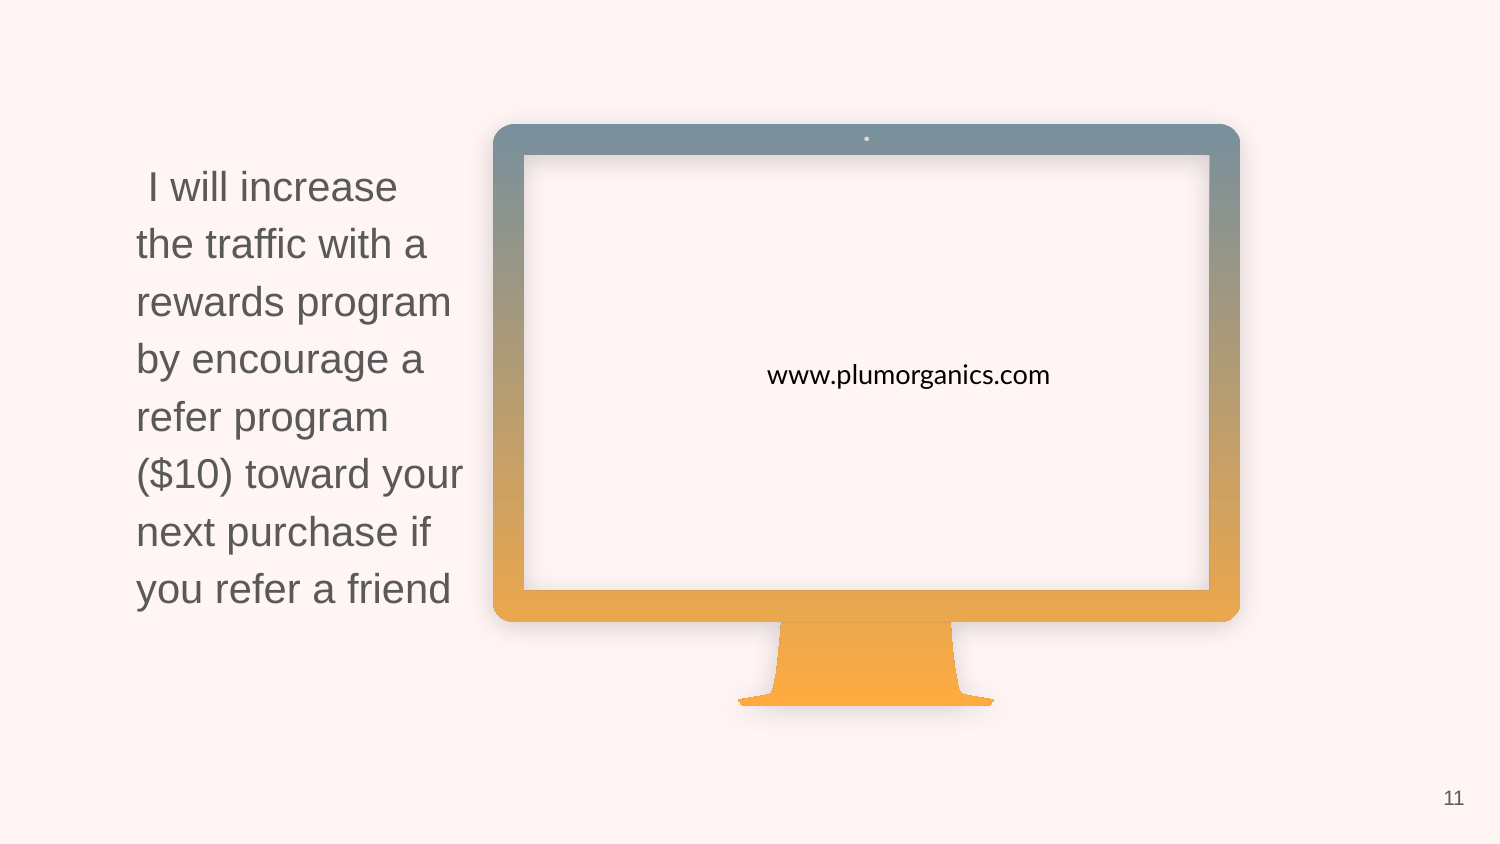

I will increase the traffic with a rewards program by encourage a refer program ($10) toward your next purchase if you refer a friend
                                           www.plumorganics.com
11